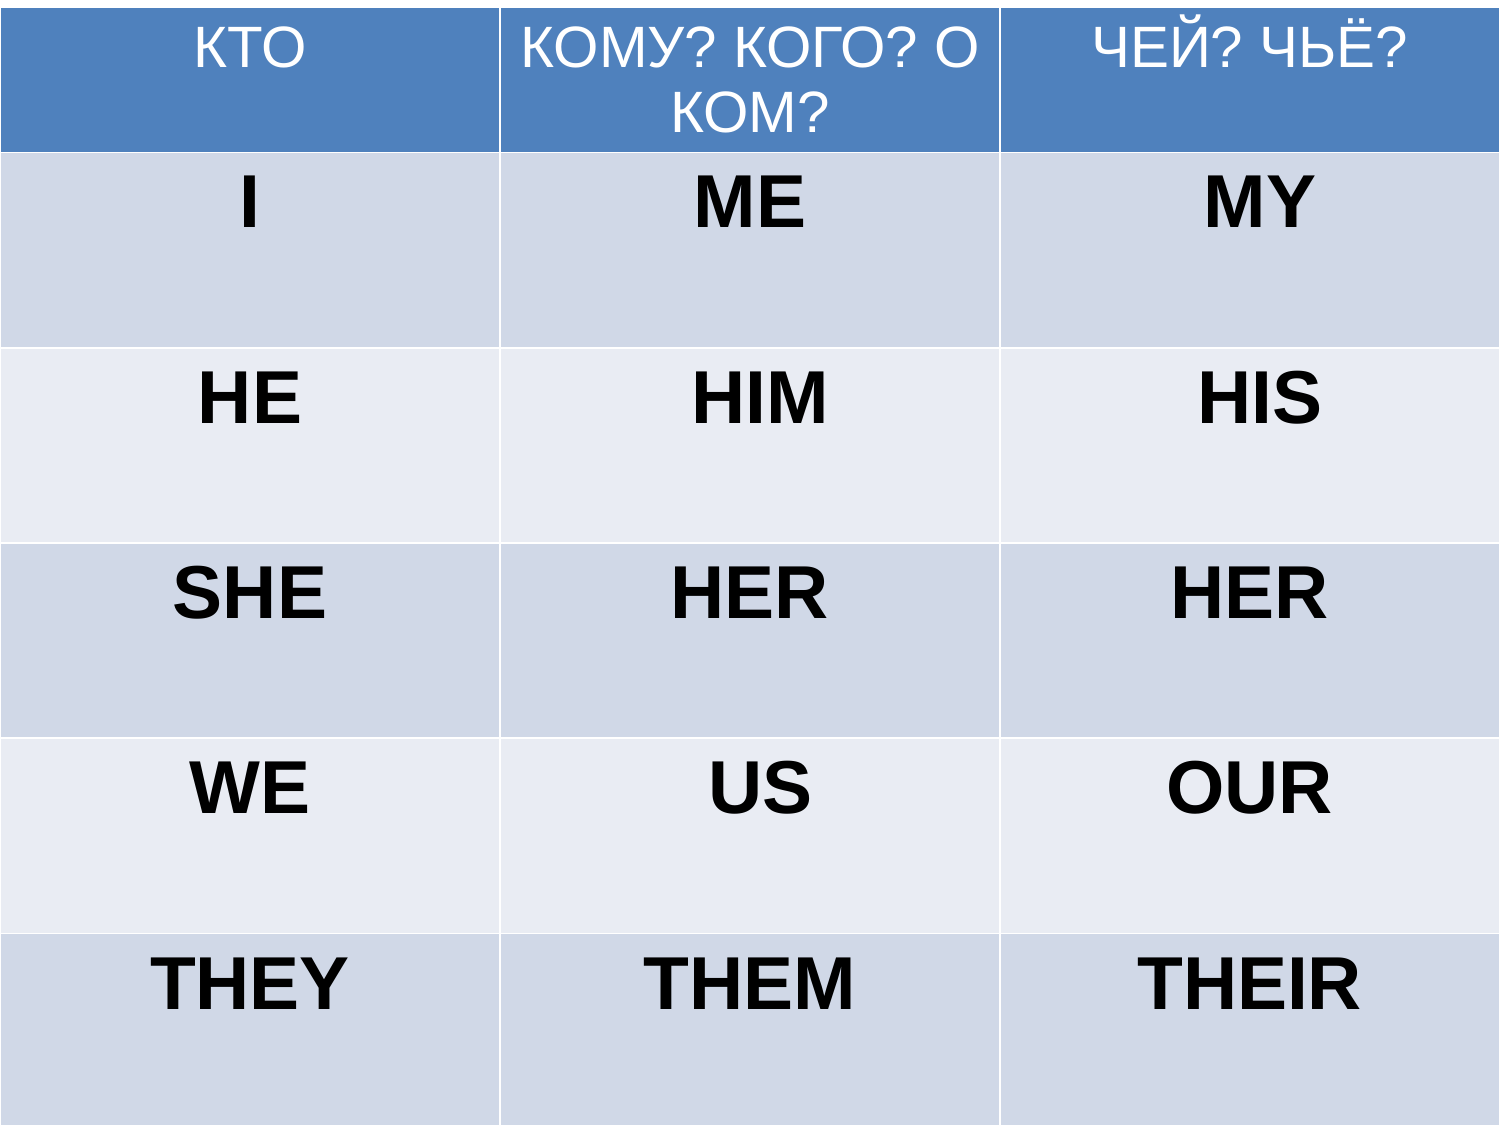

| КТО | КОМУ? КОГО? О КОМ? | ЧЕЙ? ЧЬЁ? |
| --- | --- | --- |
| I | ME | MY |
| HE | HIM | HIS |
| SHE | HER | HER |
| WE | US | OUR |
| THEY | THEM | THEIR |
#